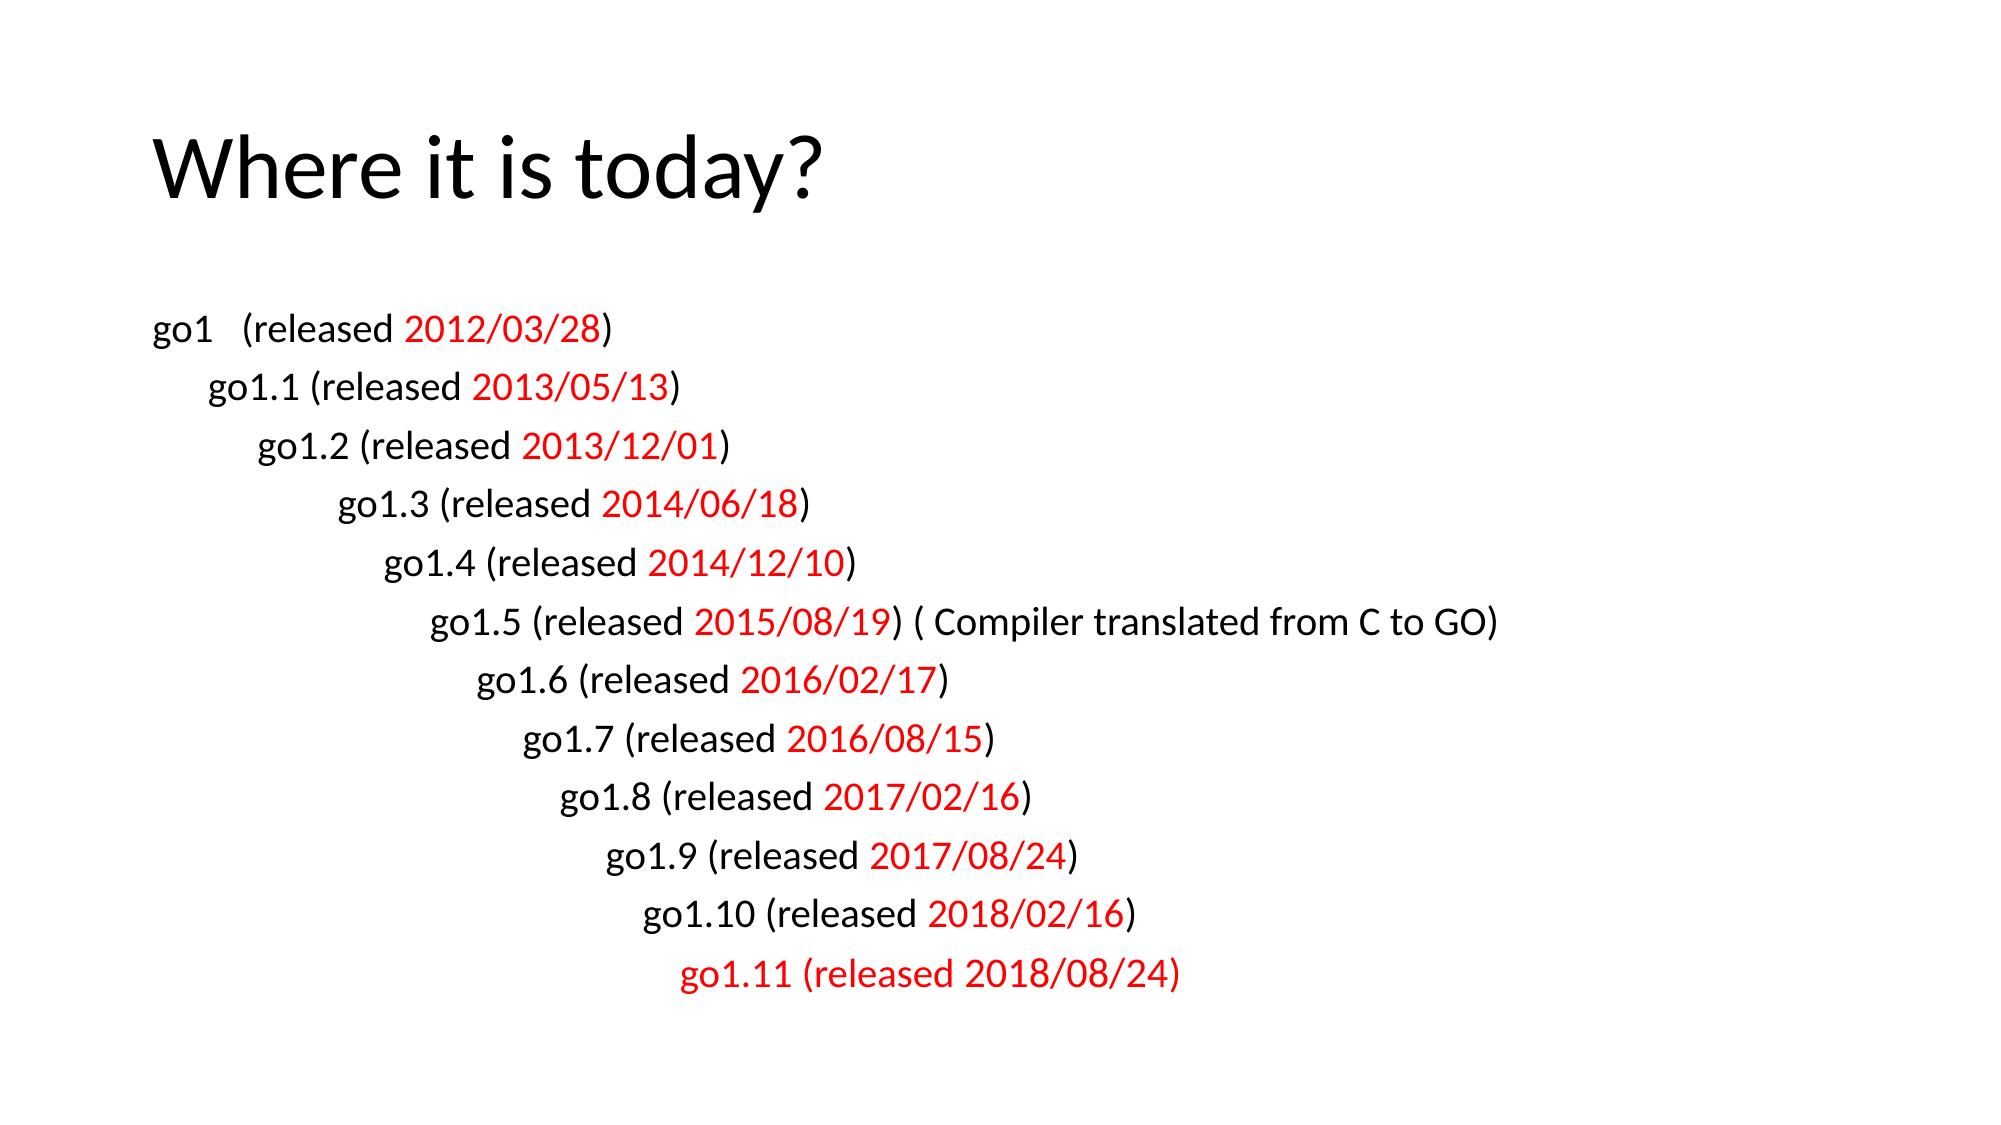

# Where it is today?
go1   (released 2012/03/28)
      go1.1 (released 2013/05/13)
	go1.2 (released 2013/12/01)
                    go1.3 (released 2014/06/18)
                         go1.4 (released 2014/12/10)
                              go1.5 (released 2015/08/19) ( Compiler translated from C to GO)
                                   go1.6 (released 2016/02/17)
                                        go1.7 (released 2016/08/15)
                                            go1.8 (released 2017/02/16)
                                                 go1.9 (released 2017/08/24)
                                                     go1.10 (released 2018/02/16)
                                                         go1.11 (released 2018/08/24)